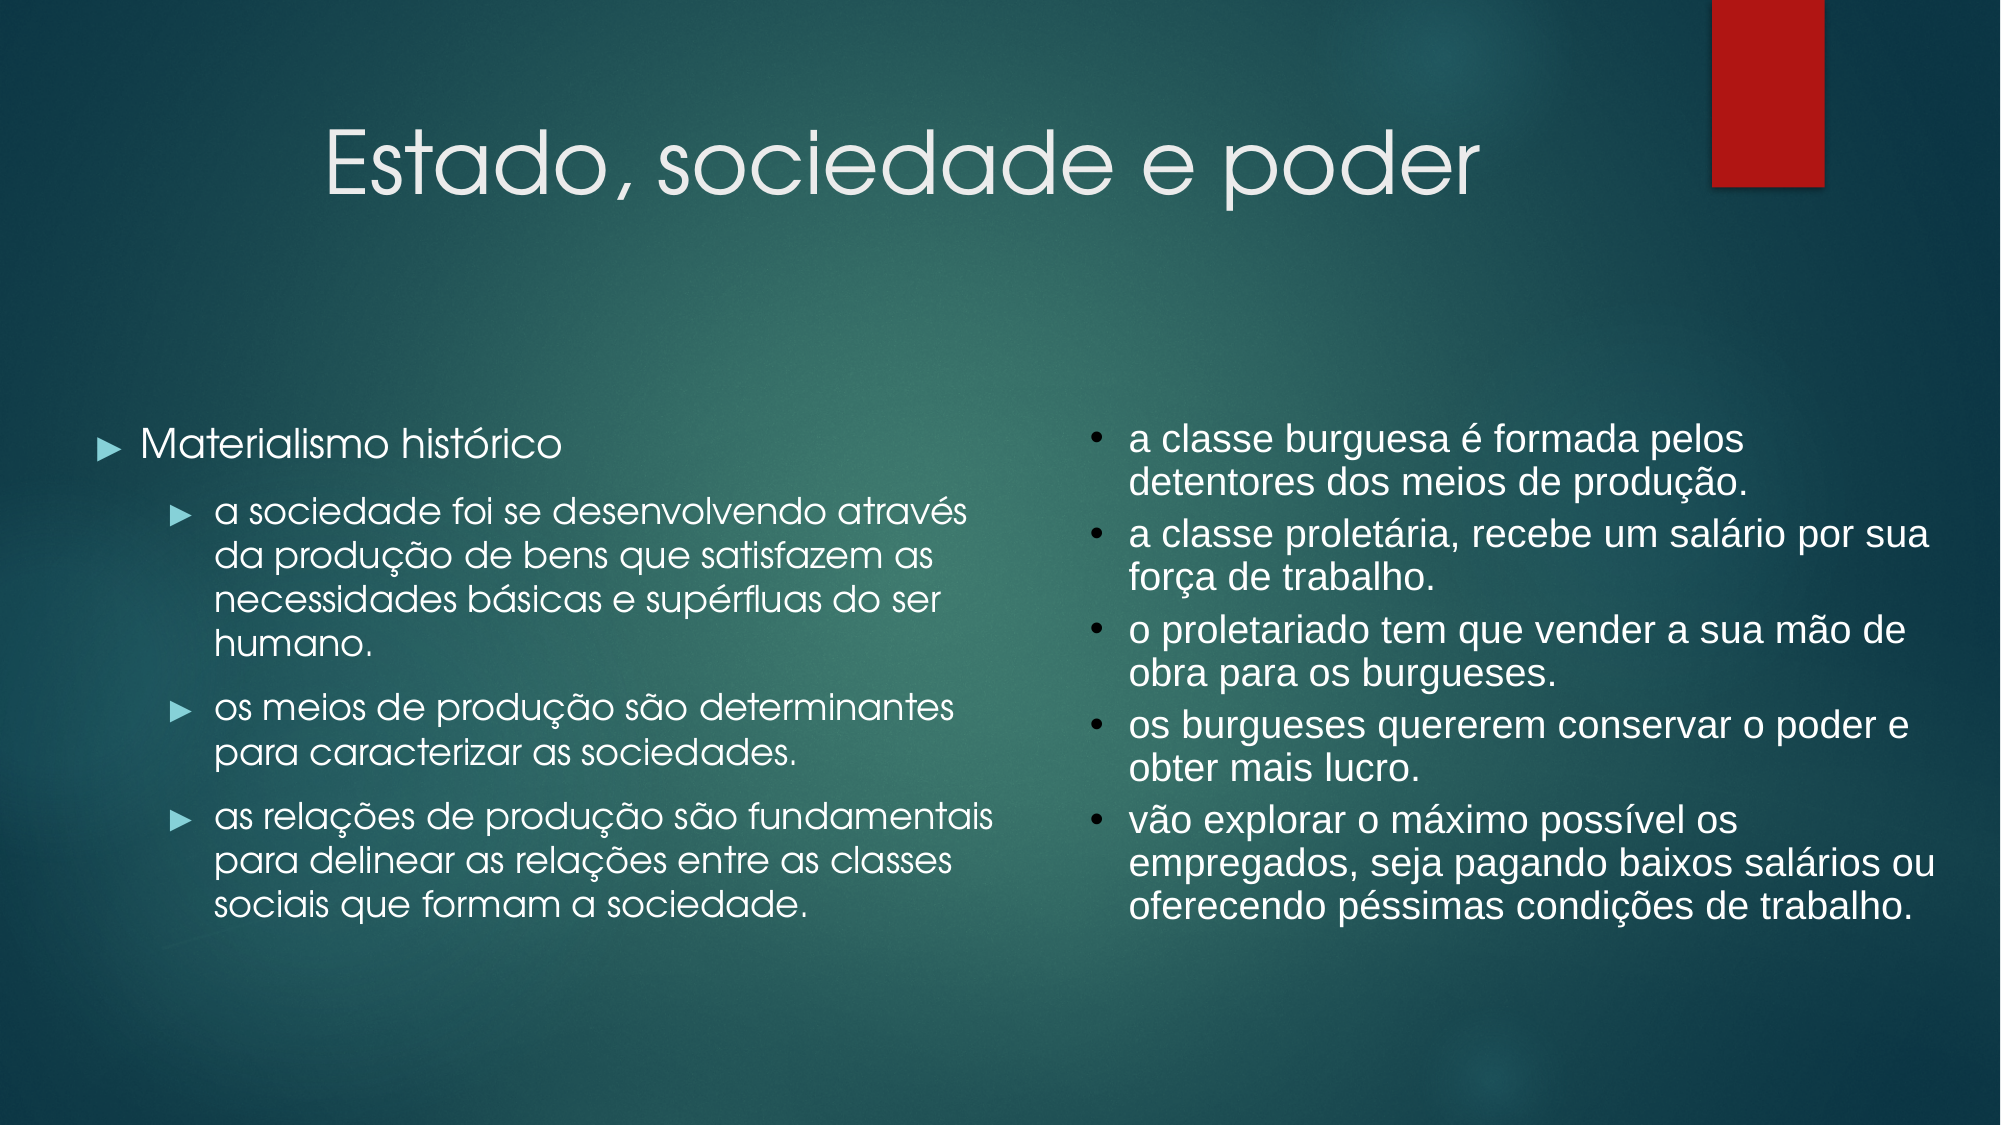

Estado, sociedade e poder
Materialismo histórico
a sociedade foi se desenvolvendo através da produção de bens que satisfazem as necessidades básicas e supérfluas do ser humano.
os meios de produção são determinantes para caracterizar as sociedades.
as relações de produção são fundamentais para delinear as relações entre as classes sociais que formam a sociedade.

a classe burguesa é formada pelos detentores dos meios de produção.
a classe proletária, recebe um salário por sua força de trabalho.
o proletariado tem que vender a sua mão de obra para os burgueses.
os burgueses quererem conservar o poder e obter mais lucro.
vão explorar o máximo possível os empregados, seja pagando baixos salários ou oferecendo péssimas condições de trabalho.